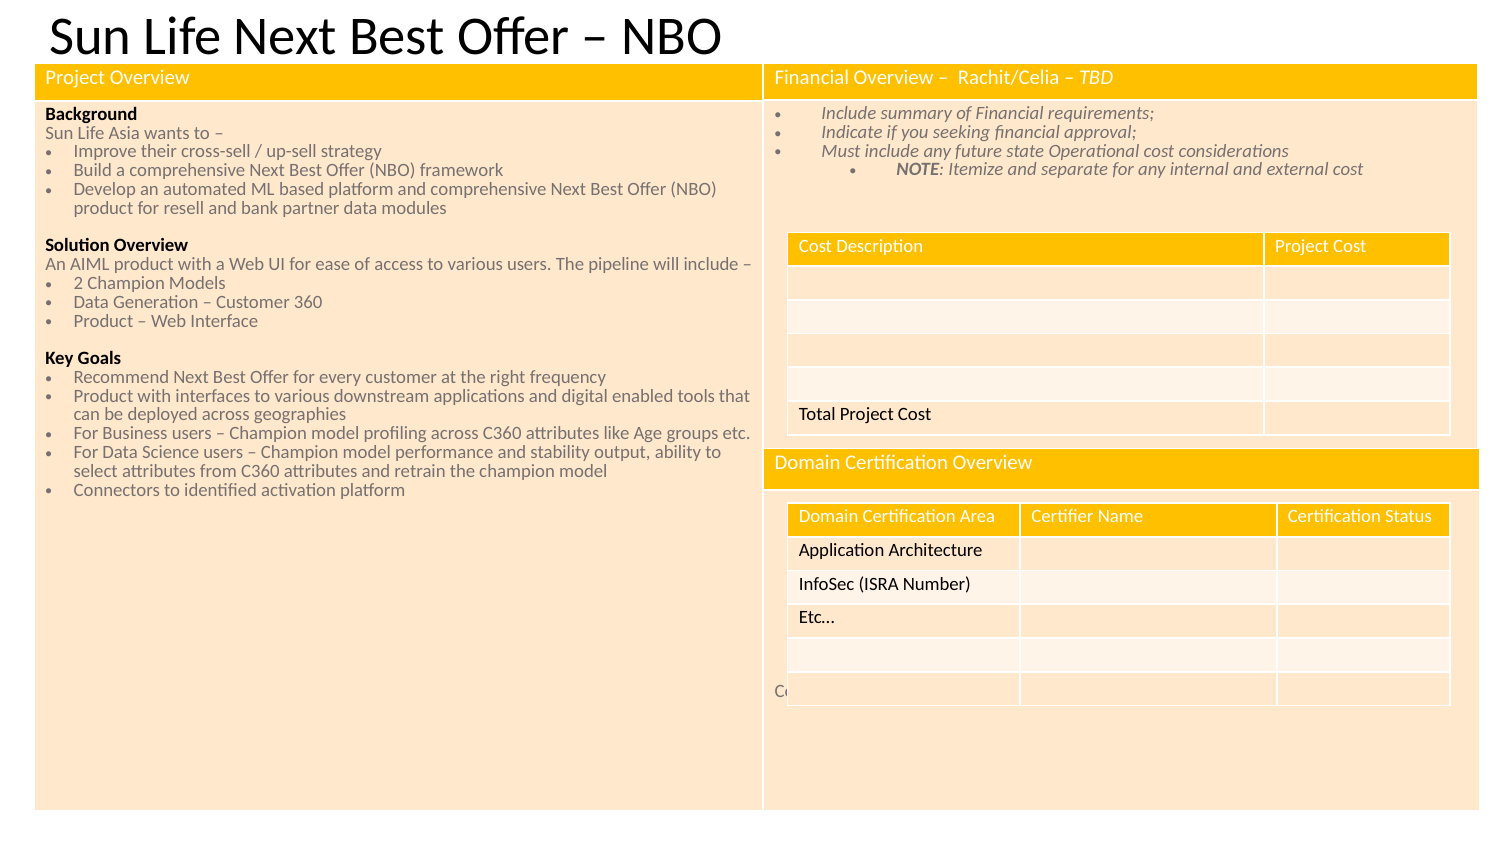

# Sun Life Next Best Offer – NBO
| Project Overview |
| --- |
| Background Sun Life Asia wants to – Improve their cross-sell / up-sell strategy Build a comprehensive Next Best Offer (NBO) framework Develop an automated ML based platform and comprehensive Next Best Offer (NBO) product for resell and bank partner data modules Solution Overview An AIML product with a Web UI for ease of access to various users. The pipeline will include – 2 Champion Models Data Generation – Customer 360 Product – Web Interface Key Goals Recommend Next Best Offer for every customer at the right frequency Product with interfaces to various downstream applications and digital enabled tools that can be deployed across geographies For Business users – Champion model profiling across C360 attributes like Age groups etc. For Data Science users – Champion model performance and stability output, ability to select attributes from C360 attributes and retrain the champion model Connectors to identified activation platform |
| Financial Overview – Rachit/Celia – TBD |
| --- |
| Include summary of Financial requirements; Indicate if you seeking financial approval; Must include any future state Operational cost considerations NOTE: Itemize and separate for any internal and external cost |
|  |
| Cost Description | Project Cost |
| --- | --- |
|  |  |
|  |  |
|  |  |
|  |  |
| Total Project Cost |  |
| Domain Certification Overview |
| --- |
| Certification Status = Approved, In-Progress or Not Required |
| Domain Certification Area | Certifier Name | Certification Status |
| --- | --- | --- |
| Application Architecture |  |  |
| InfoSec (ISRA Number) |  |  |
| Etc… |  |  |
|  |  |  |
|  |  |  |